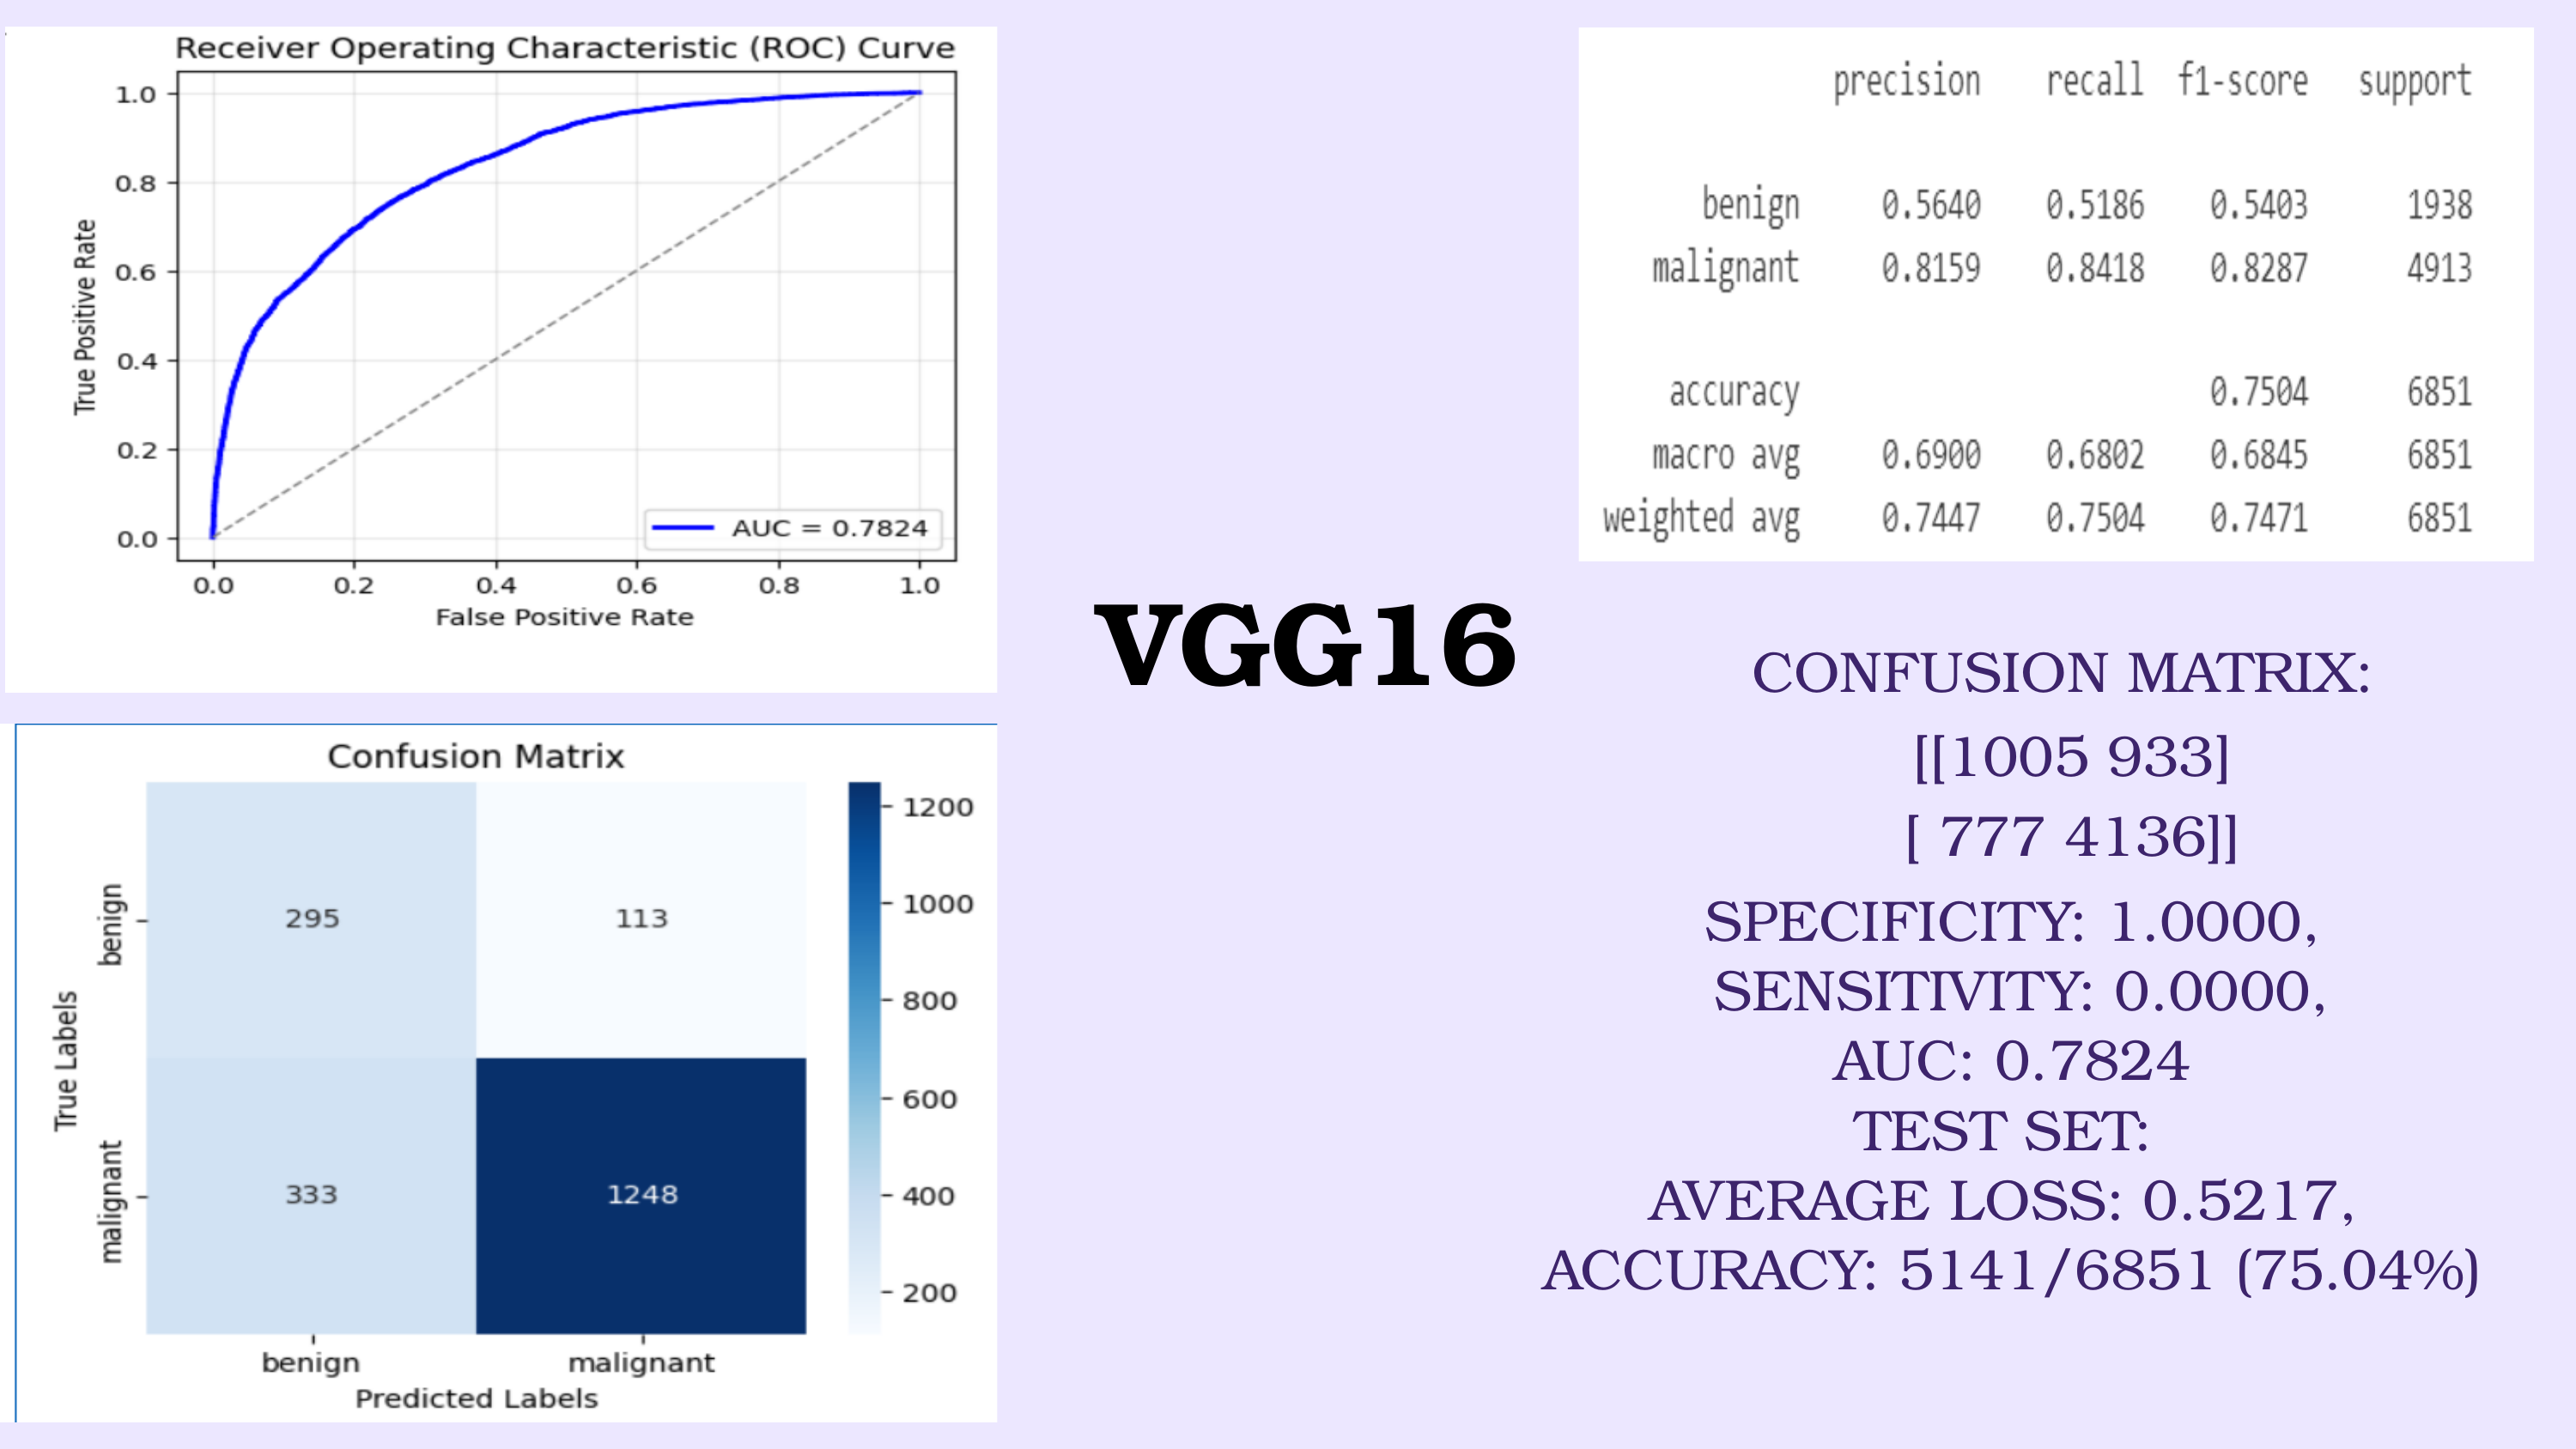

VGG16
CONFUSION MATRIX:
 [[1005 933]
 [ 777 4136]]

SPECIFICITY: 1.0000,
 SENSITIVITY: 0.0000,
AUC: 0.7824
TEST SET:
AVERAGE LOSS: 0.5217,
ACCURACY: 5141/6851 (75.04%)